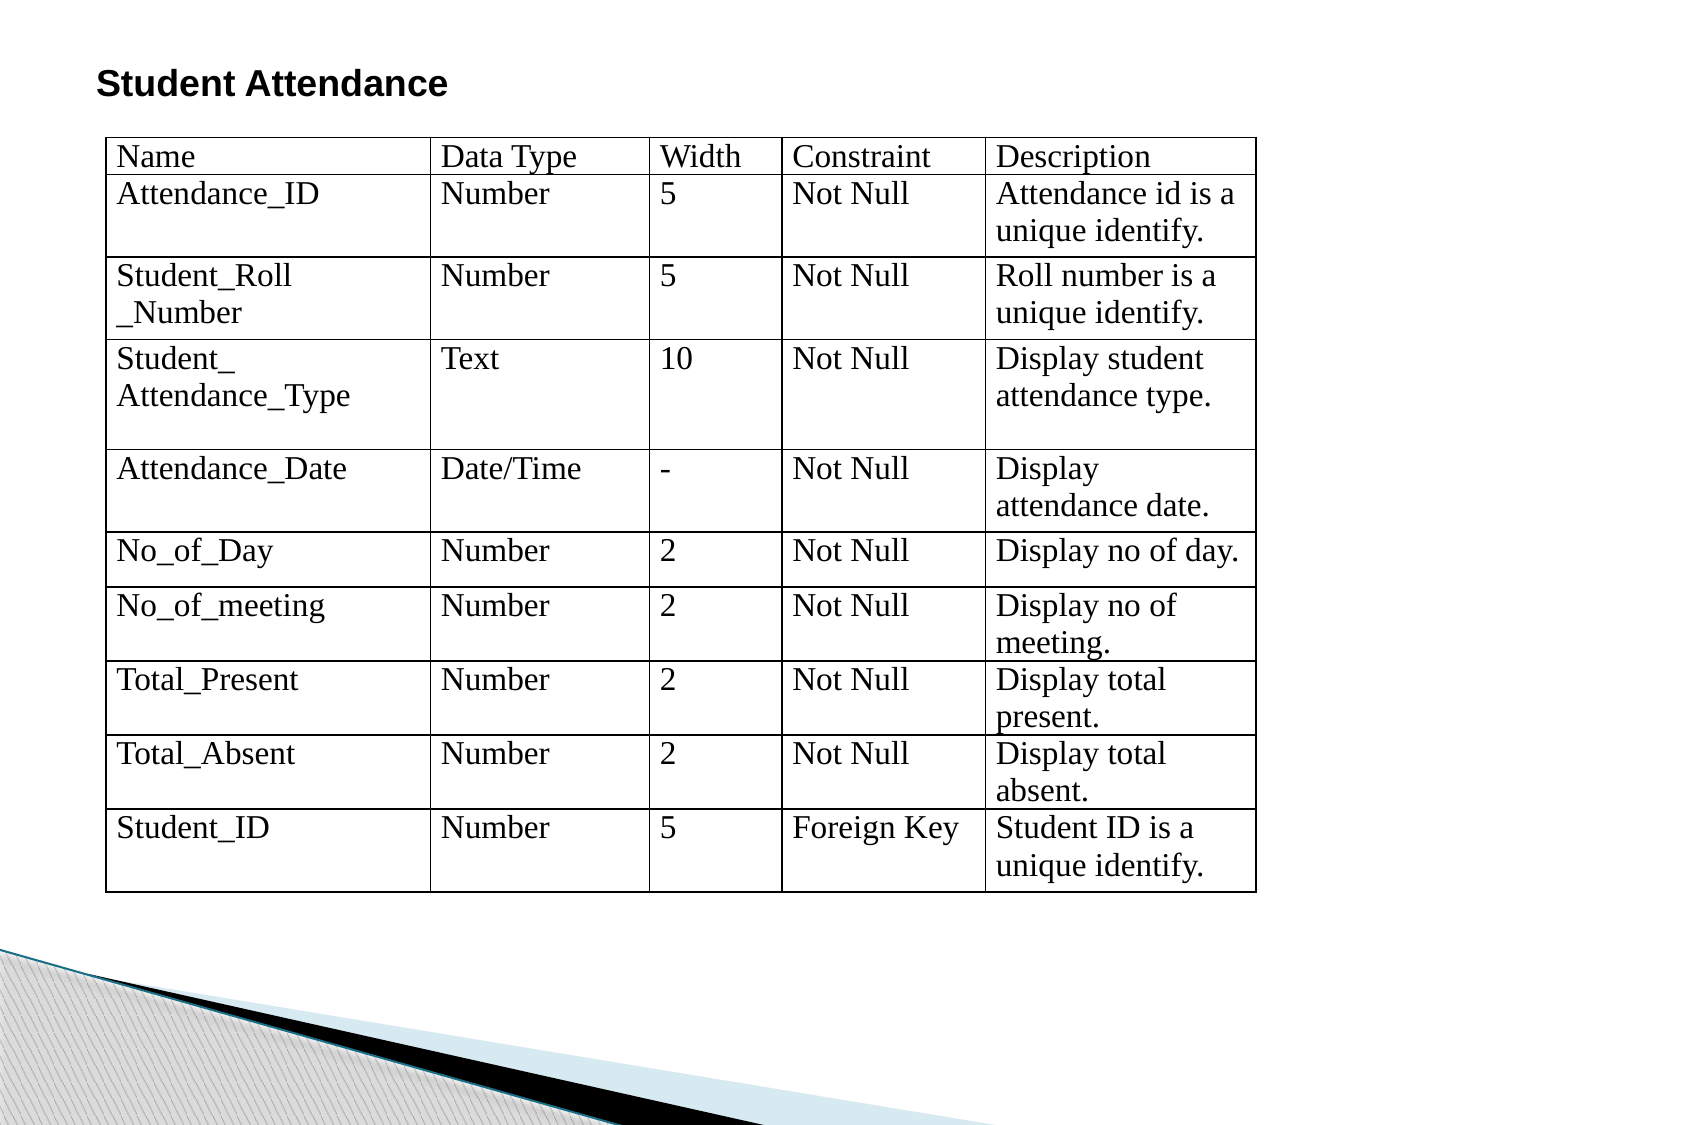

# Student Attendance
| Name | Data Type | Width | Constraint | Description |
| --- | --- | --- | --- | --- |
| Attendance\_ID | Number | 5 | Not Null | Attendance id is a unique identify. |
| Student\_Roll \_Number | Number | 5 | Not Null | Roll number is a unique identify. |
| Student\_ Attendance\_Type | Text | 10 | Not Null | Display student attendance type. |
| Attendance\_Date | Date/Time | - | Not Null | Display attendance date. |
| No\_of\_Day | Number | 2 | Not Null | Display no of day. |
| No\_of\_meeting | Number | 2 | Not Null | Display no of meeting. |
| Total\_Present | Number | 2 | Not Null | Display total present. |
| Total\_Absent | Number | 2 | Not Null | Display total absent. |
| Student\_ID | Number | 5 | Foreign Key | Student ID is a unique identify. |